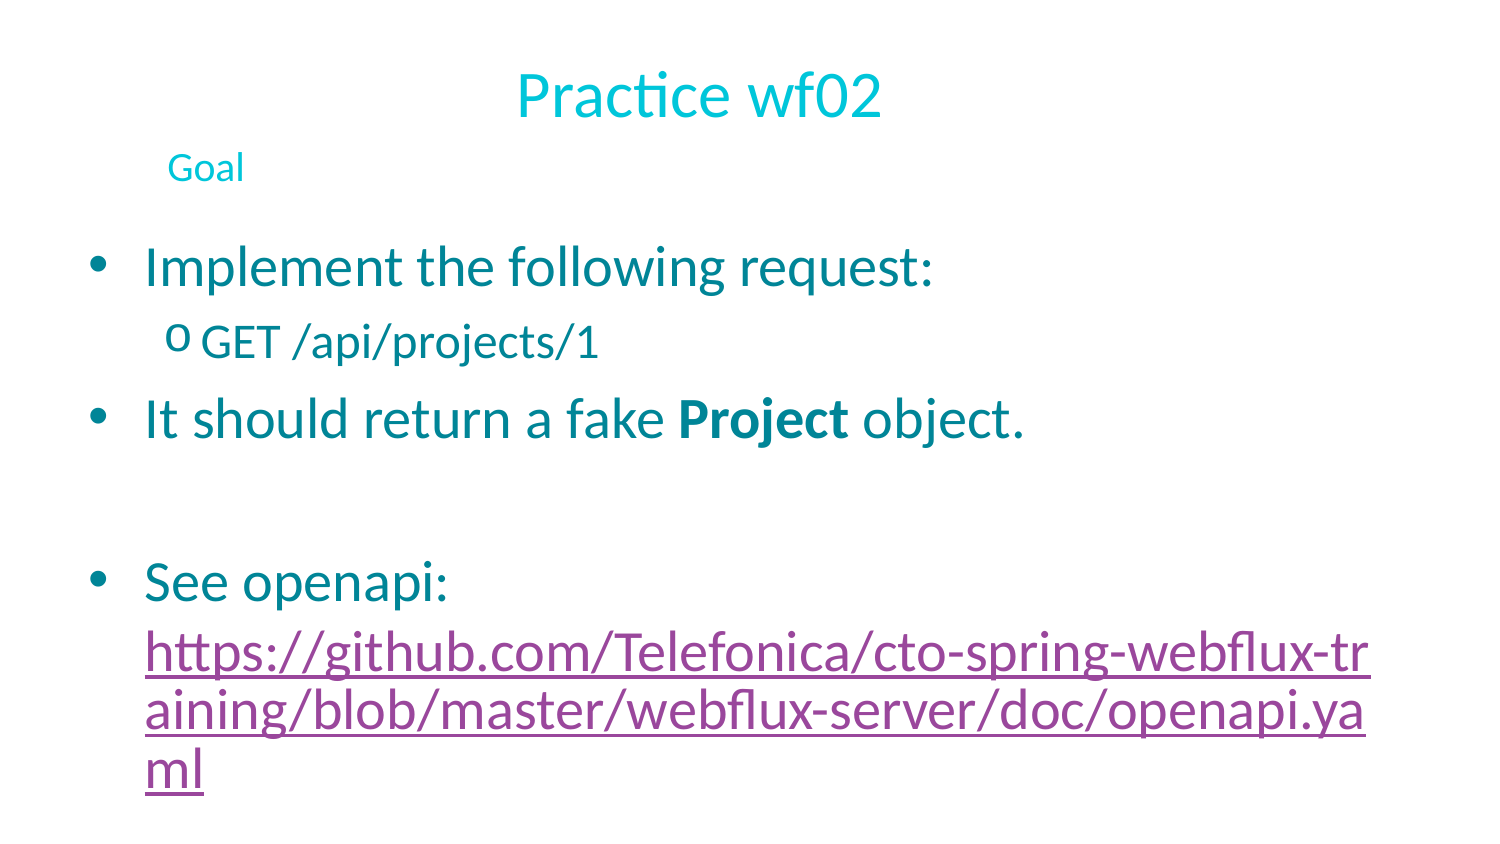

# Practice wf02
Goal
Implement the following request:
GET /api/projects/1
It should return a fake Project object.

See openapi: https://github.com/Telefonica/cto-spring-webflux-training/blob/master/webflux-server/doc/openapi.yaml